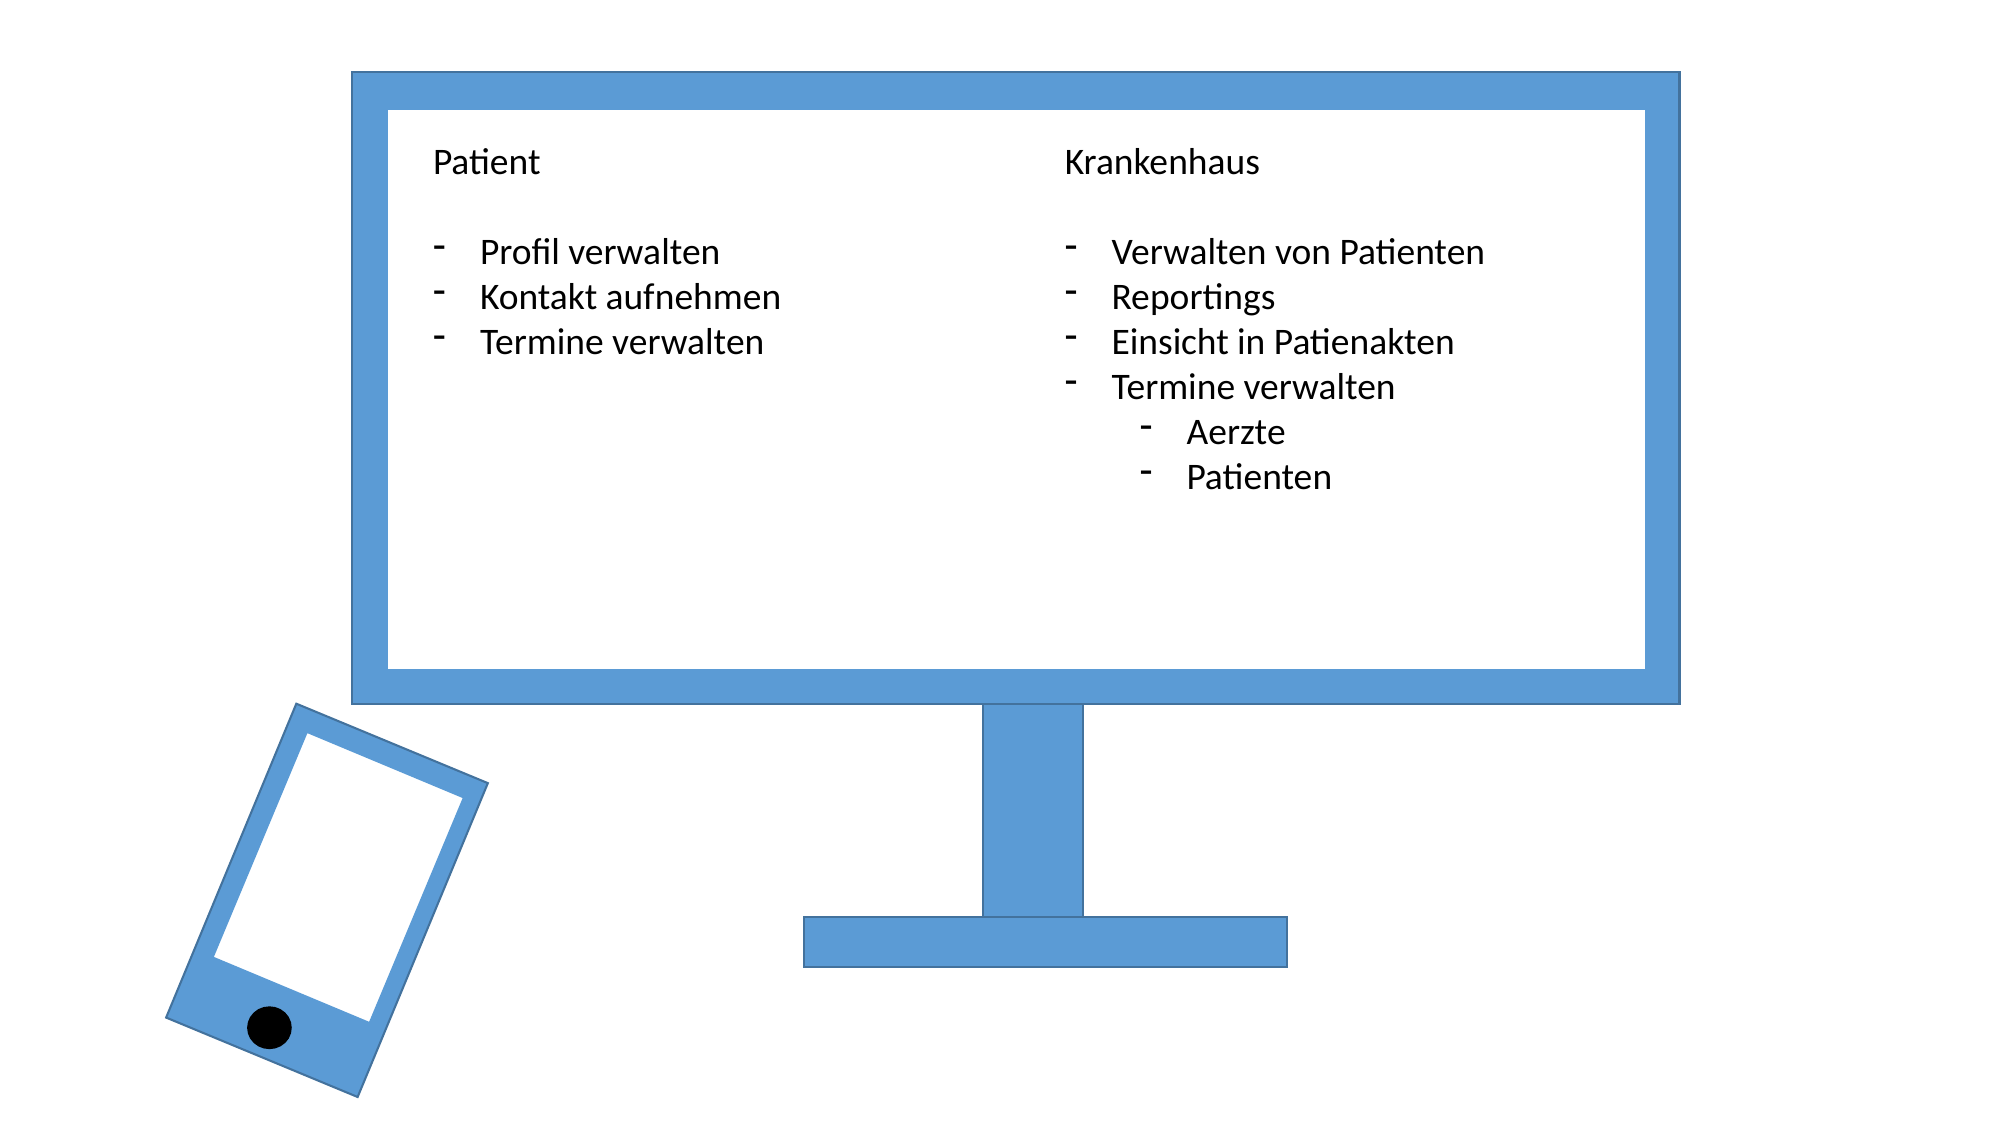

Patient

Profil verwalten
Kontakt aufnehmen
Termine verwalten
Krankenhaus

Verwalten von Patienten
Reportings
Einsicht in Patienakten
Termine verwalten
Aerzte
Patienten